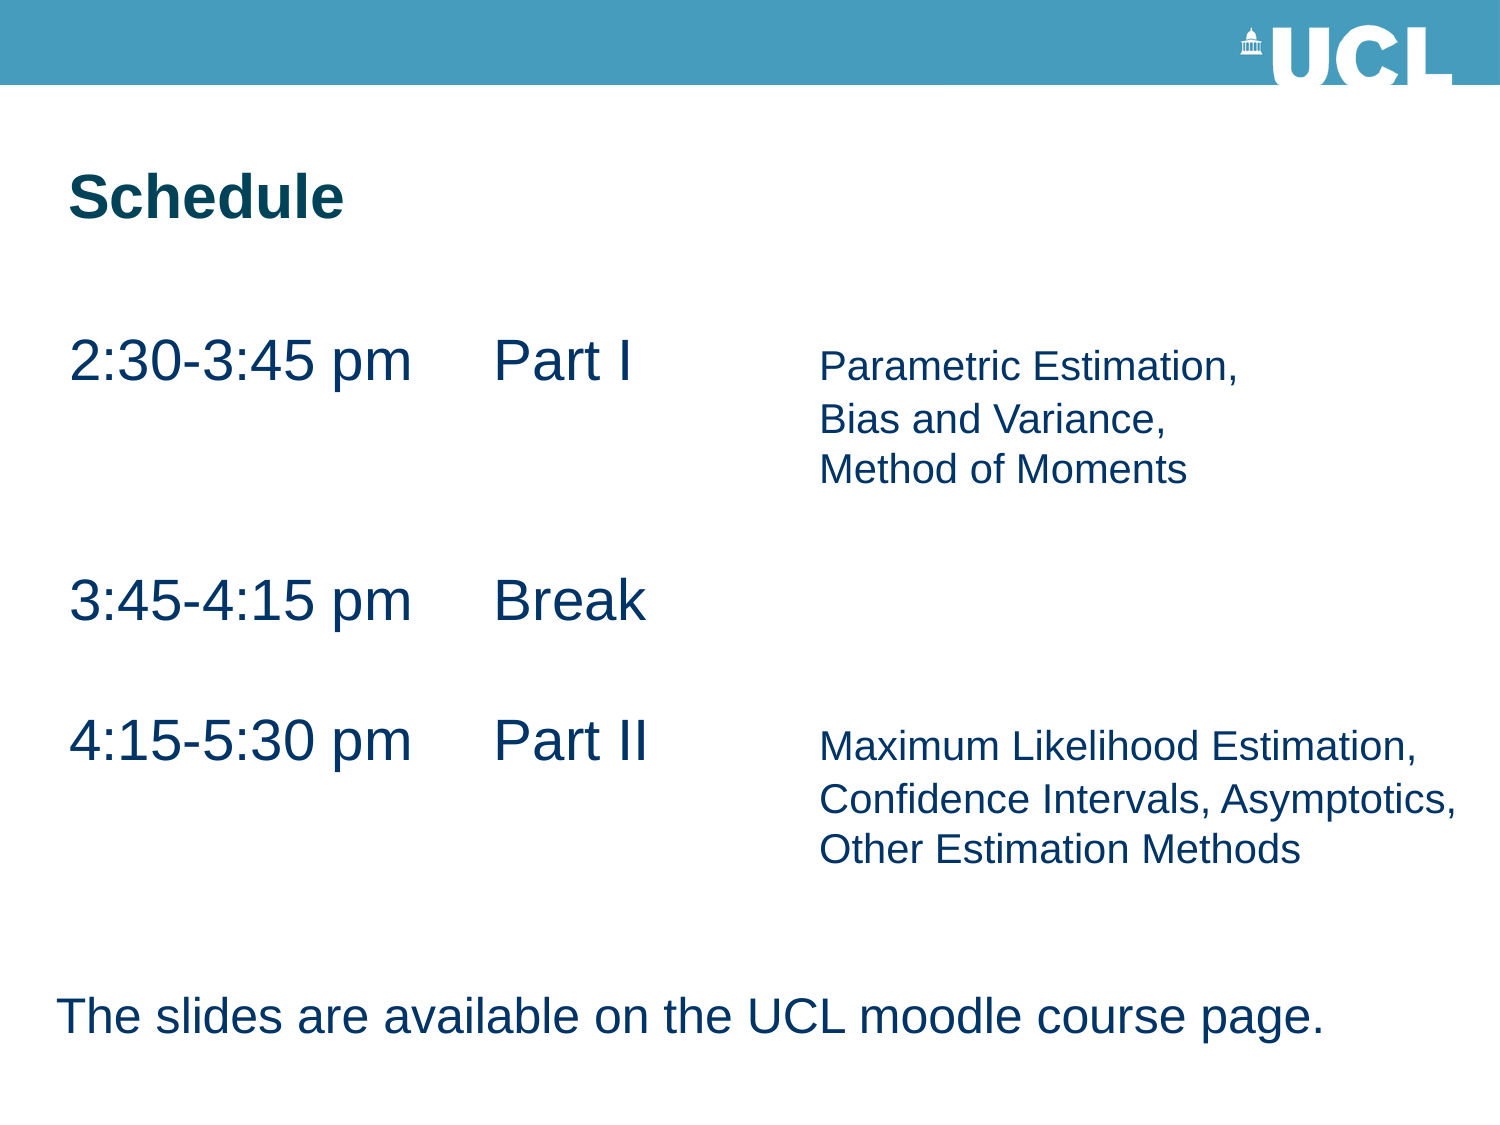

# Schedule
2:30-3:45 pm     Part I 		Parametric Estimation,
					Bias and Variance,
					Method of Moments

3:45-4:15 pm     Break

4:15-5:30 pm     Part II		Maximum Likelihood Estimation,
					Confidence Intervals, Asymptotics,
					Other Estimation Methods

The slides are available on the UCL moodle course page.